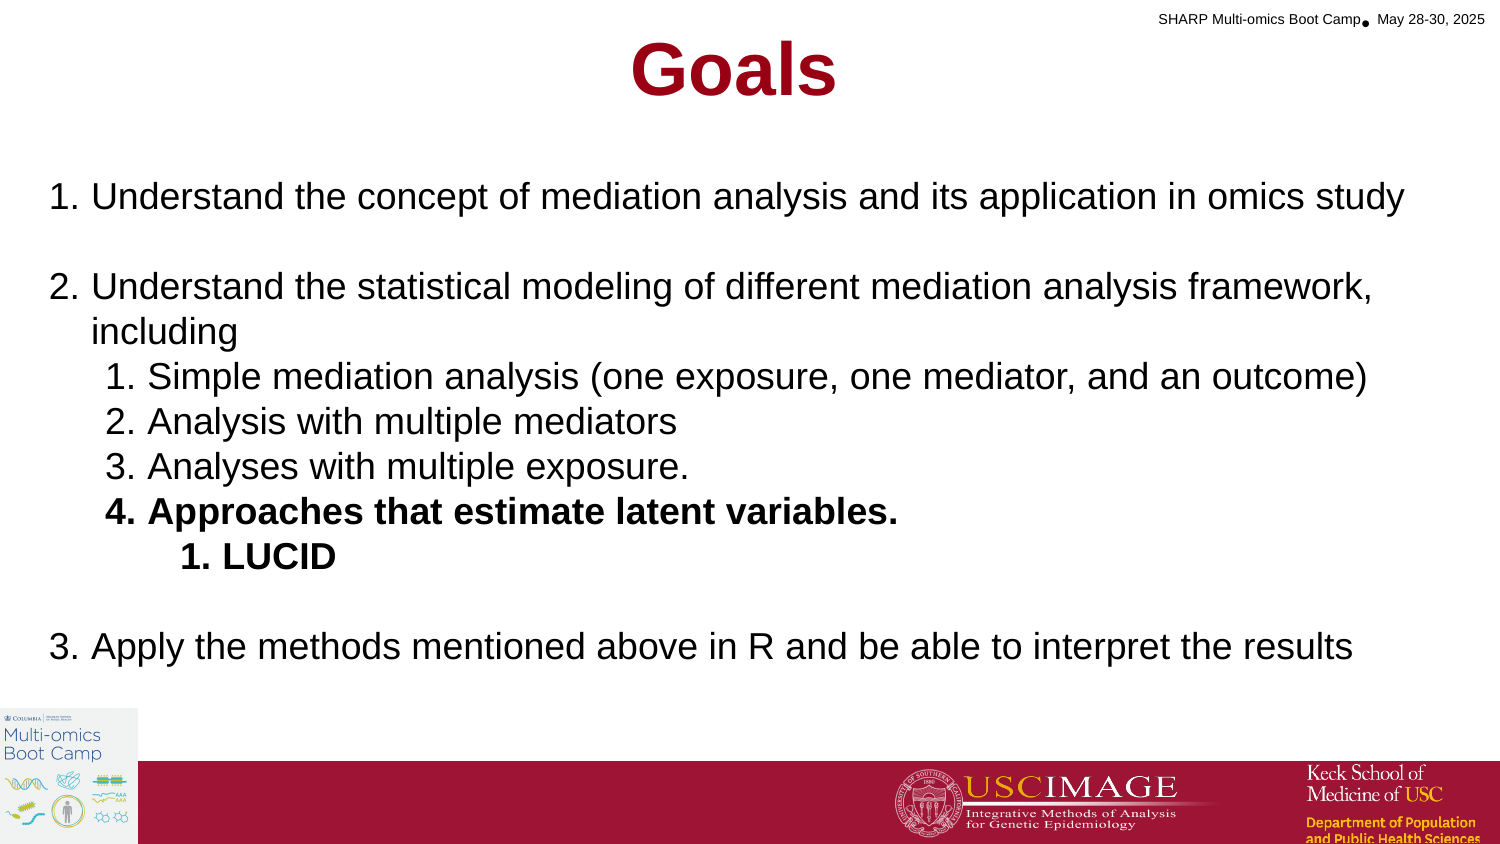

Goals
Understand the concept of mediation analysis and its application in omics study

Understand the statistical modeling of different mediation analysis framework, including
Simple mediation analysis (one exposure, one mediator, and an outcome)
Analysis with multiple mediators
Analyses with multiple exposure.
Approaches that estimate latent variables.
LUCID

Apply the methods mentioned above in R and be able to interpret the results